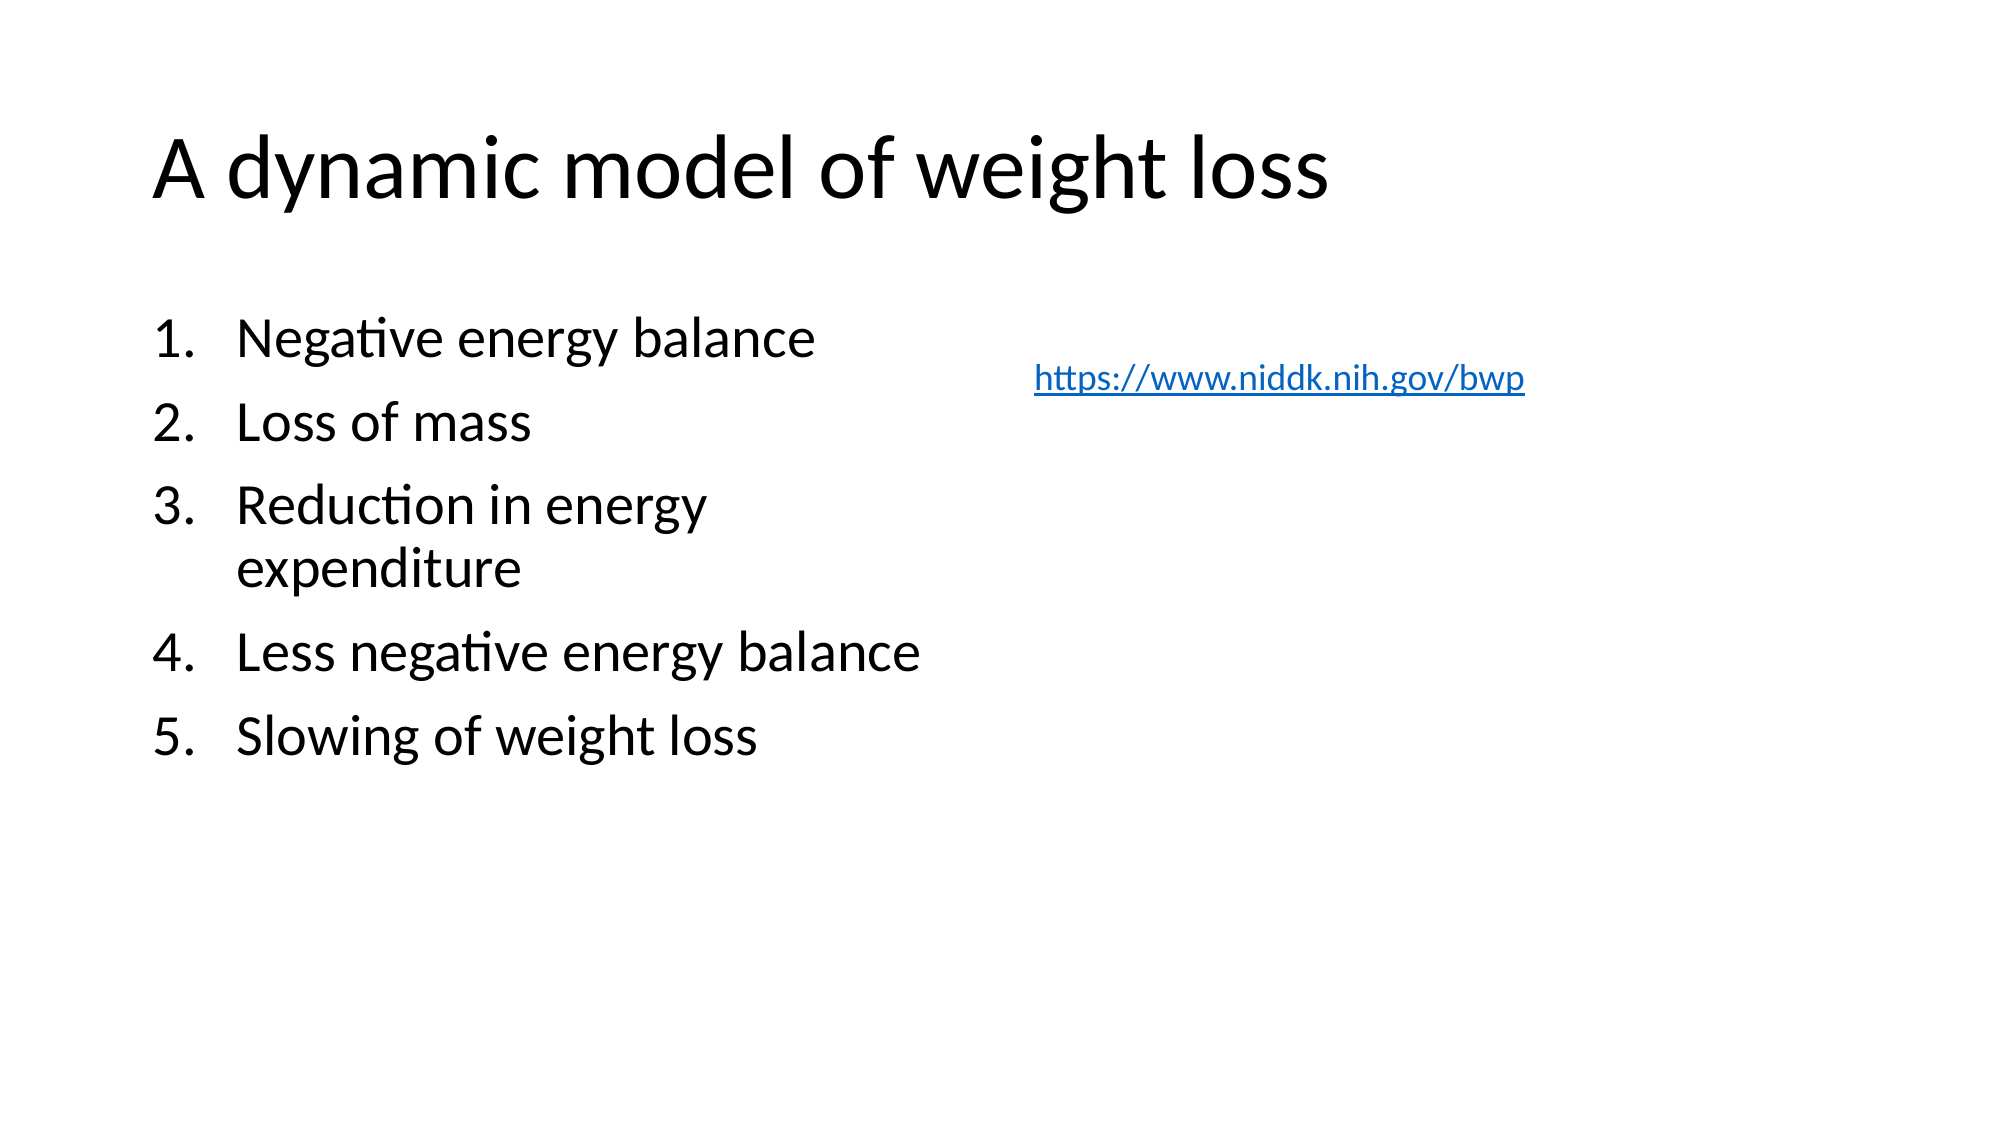

# A dynamic model of weight loss
Negative energy balance
Loss of mass
Reduction in energy expenditure
Less negative energy balance
Slowing of weight loss

https://www.niddk.nih.gov/bwp